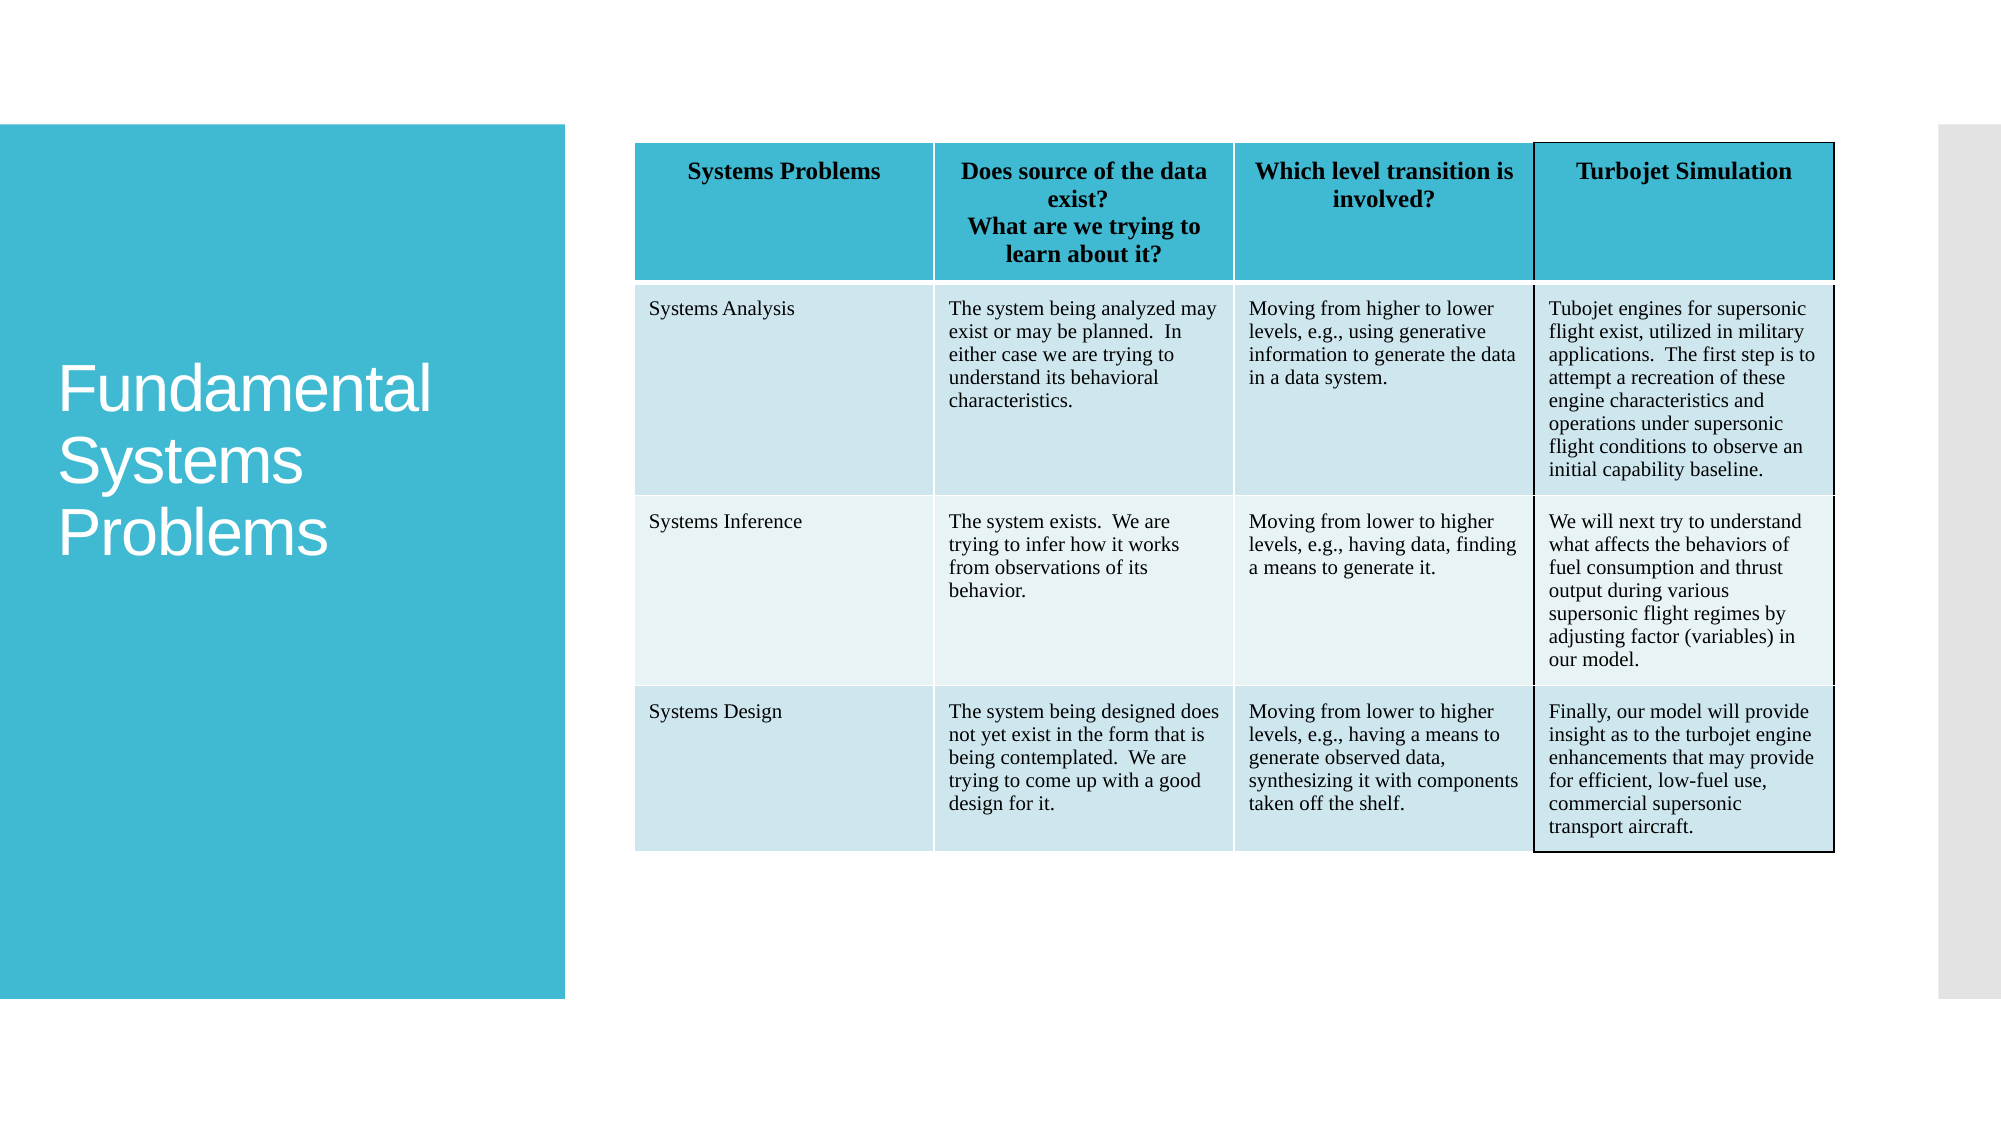

| Systems Problems | Does source of the data exist? What are we trying to learn about it? | Which level transition is involved? | Turbojet Simulation |
| --- | --- | --- | --- |
| Systems Analysis | The system being analyzed may exist or may be planned. In either case we are trying to understand its behavioral characteristics. | Moving from higher to lower levels, e.g., using generative information to generate the data in a data system. | Tubojet engines for supersonic flight exist, utilized in military applications. The first step is to attempt a recreation of these engine characteristics and operations under supersonic flight conditions to observe an initial capability baseline. |
| Systems Inference | The system exists. We are trying to infer how it works from observations of its behavior. | Moving from lower to higher levels, e.g., having data, finding a means to generate it. | We will next try to understand what affects the behaviors of fuel consumption and thrust output during various supersonic flight regimes by adjusting factor (variables) in our model. |
| Systems Design | The system being designed does not yet exist in the form that is being contemplated. We are trying to come up with a good design for it. | Moving from lower to higher levels, e.g., having a means to generate observed data, synthesizing it with components taken off the shelf. | Finally, our model will provide insight as to the turbojet engine enhancements that may provide for efficient, low-fuel use, commercial supersonic transport aircraft. |
# Fundamental Systems Problems